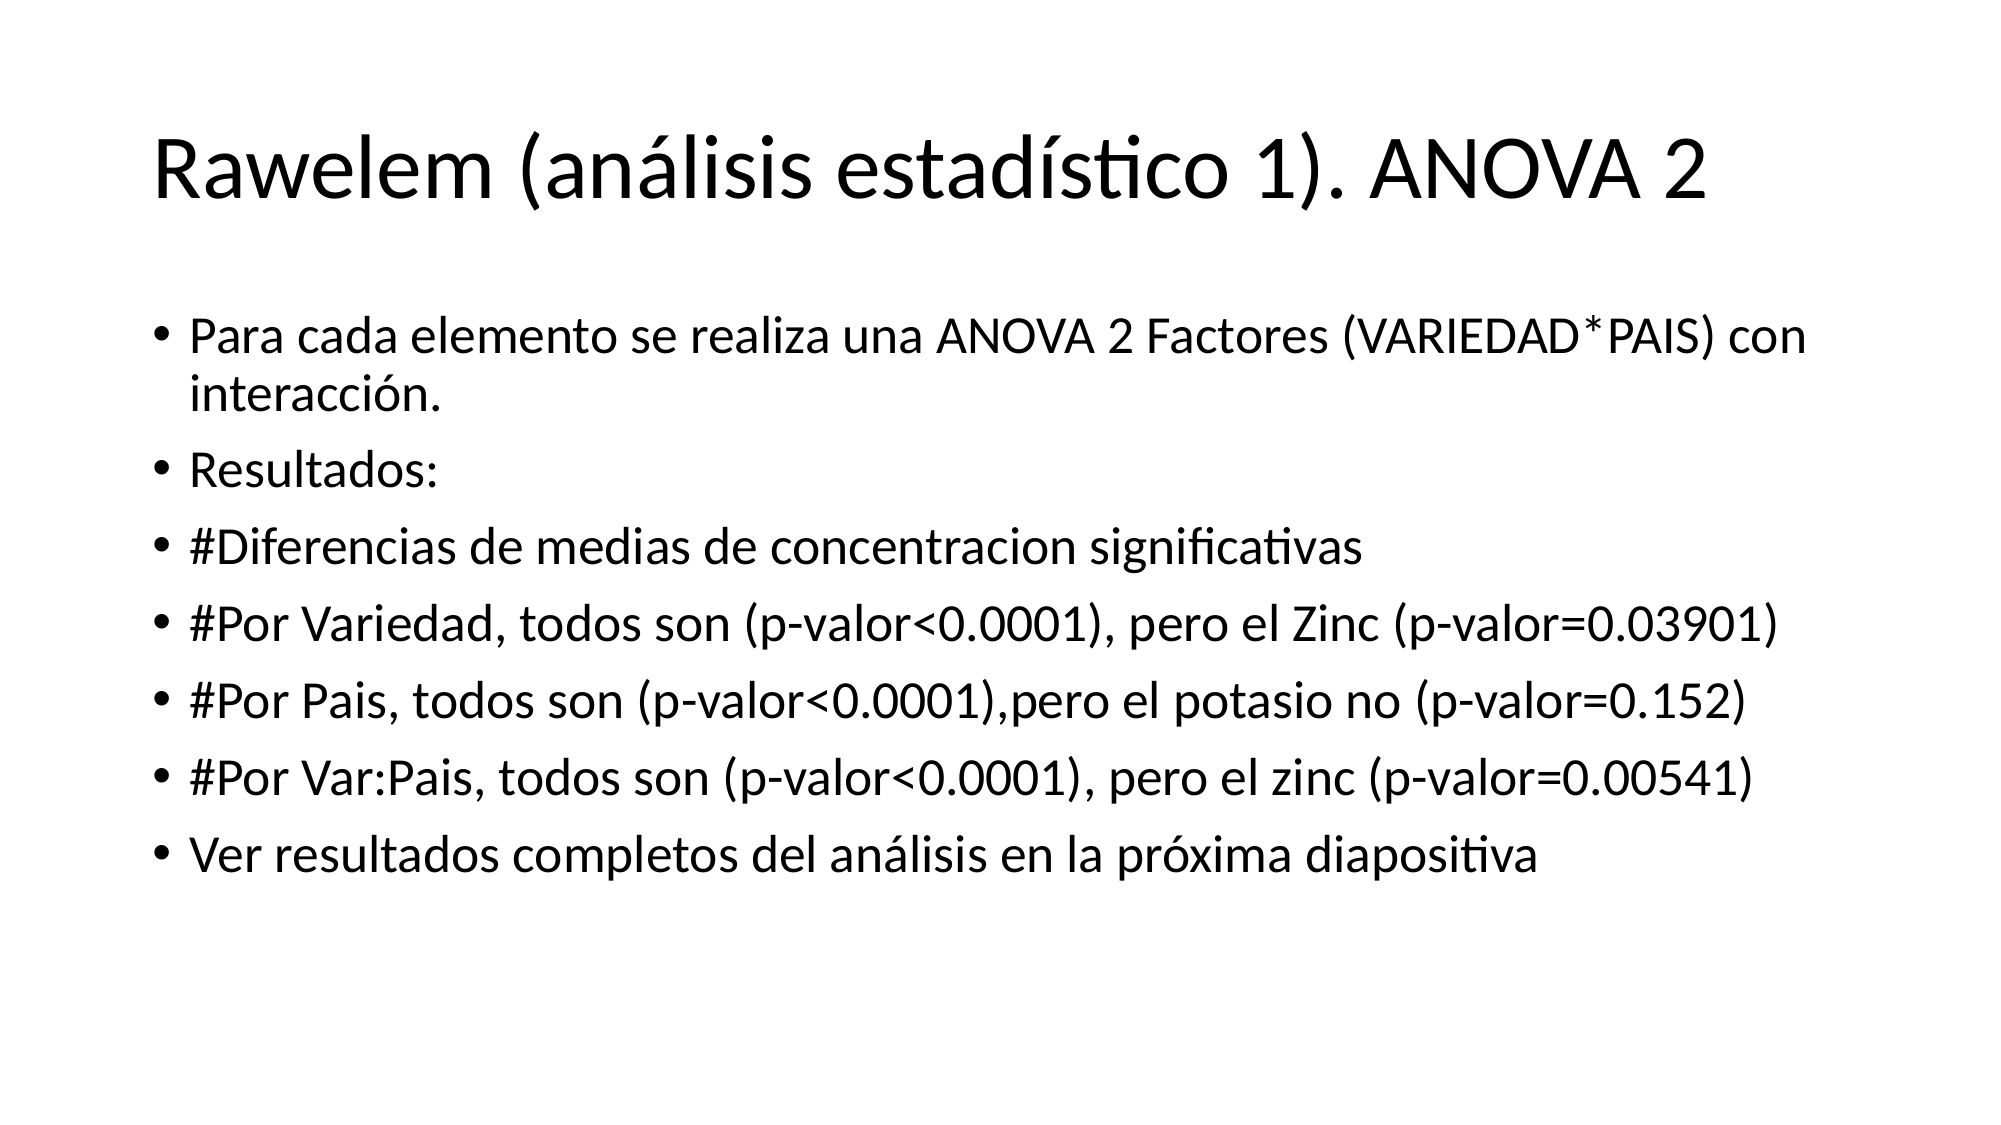

# Rawelem (análisis estadístico 1). ANOVA 2
Para cada elemento se realiza una ANOVA 2 Factores (VARIEDAD*PAIS) con interacción.
Resultados:
#Diferencias de medias de concentracion significativas
#Por Variedad, todos son (p-valor<0.0001), pero el Zinc (p-valor=0.03901)
#Por Pais, todos son (p-valor<0.0001),pero el potasio no (p-valor=0.152)
#Por Var:Pais, todos son (p-valor<0.0001), pero el zinc (p-valor=0.00541)
Ver resultados completos del análisis en la próxima diapositiva